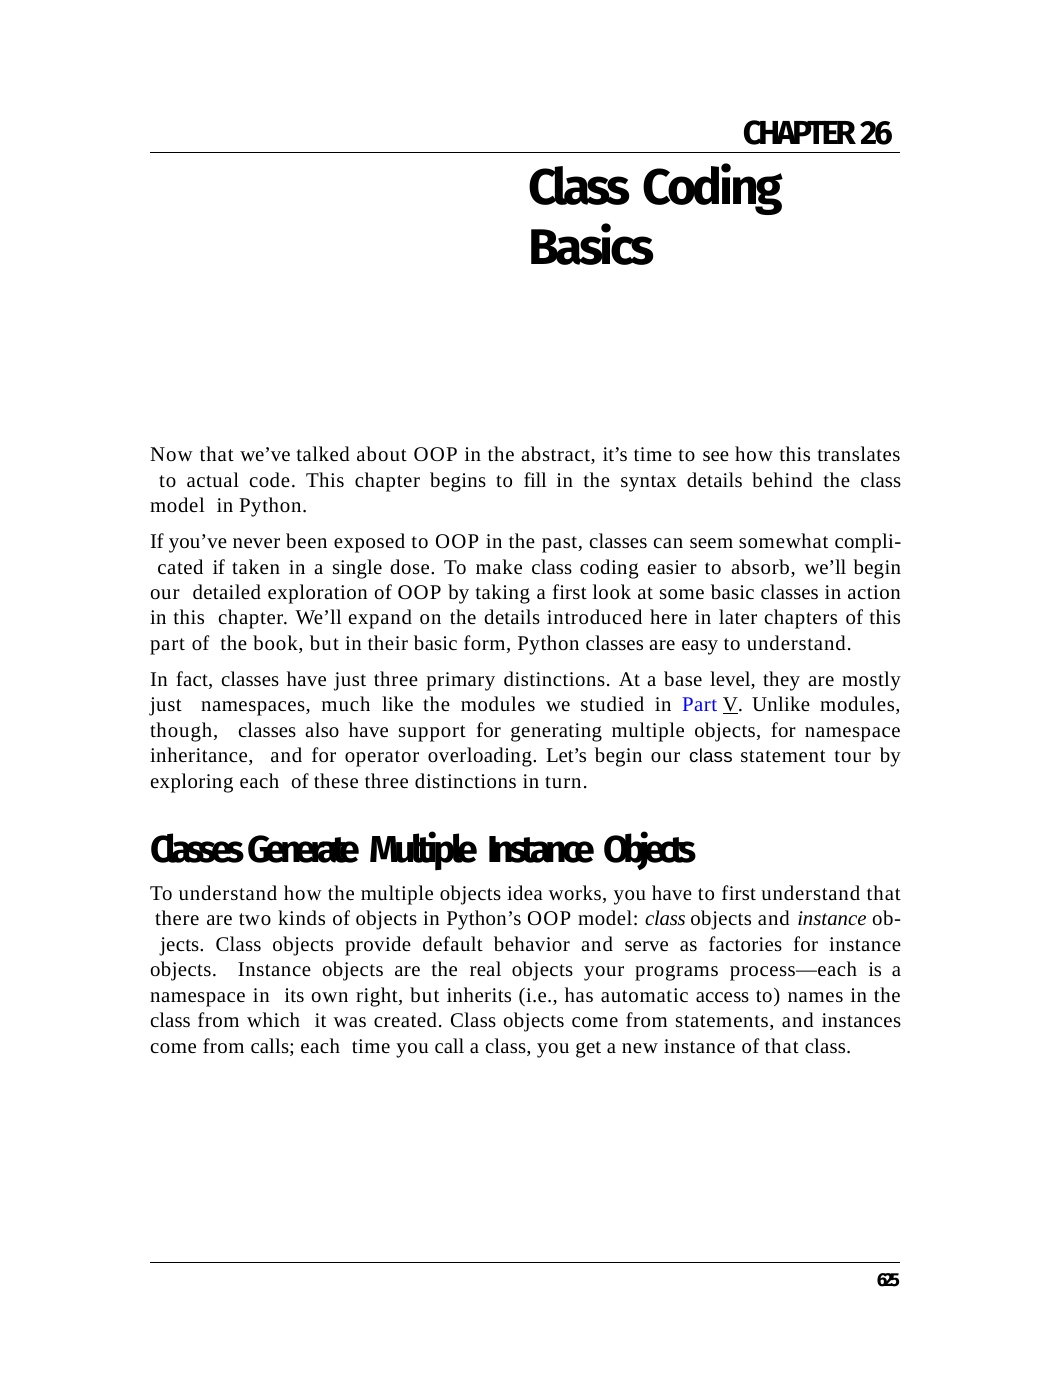

CHAPTER 26
# Class Coding Basics

Now that we’ve talked about OOP in the abstract, it’s time to see how this translates  to actual code. This chapter begins to fill in the syntax details behind the class model  in Python.
If you’ve never been exposed to OOP in the past, classes can seem somewhat compli-  cated if taken in a single dose. To make class coding easier to absorb, we’ll begin our  detailed exploration of OOP by taking a first look at some basic classes in action in this  chapter. We’ll expand on the details introduced here in later chapters of this part of  the book, but in their basic form, Python classes are easy to understand.
In fact, classes have just three primary distinctions. At a base level, they are mostly just  namespaces, much like the modules we studied in Part V. Unlike modules, though,  classes also have support for generating multiple objects, for namespace inheritance,  and for operator overloading. Let’s begin our class statement tour by exploring each  of these three distinctions in turn.

Classes Generate Multiple Instance Objects
To understand how the multiple objects idea works, you have to first understand that  there are two kinds of objects in Python’s OOP model: class objects and instance ob-  jects. Class objects provide default behavior and serve as factories for instance objects.  Instance objects are the real objects your programs process—each is a namespace in  its own right, but inherits (i.e., has automatic access to) names in the class from which  it was created. Class objects come from statements, and instances come from calls; each  time you call a class, you get a new instance of that class.

625